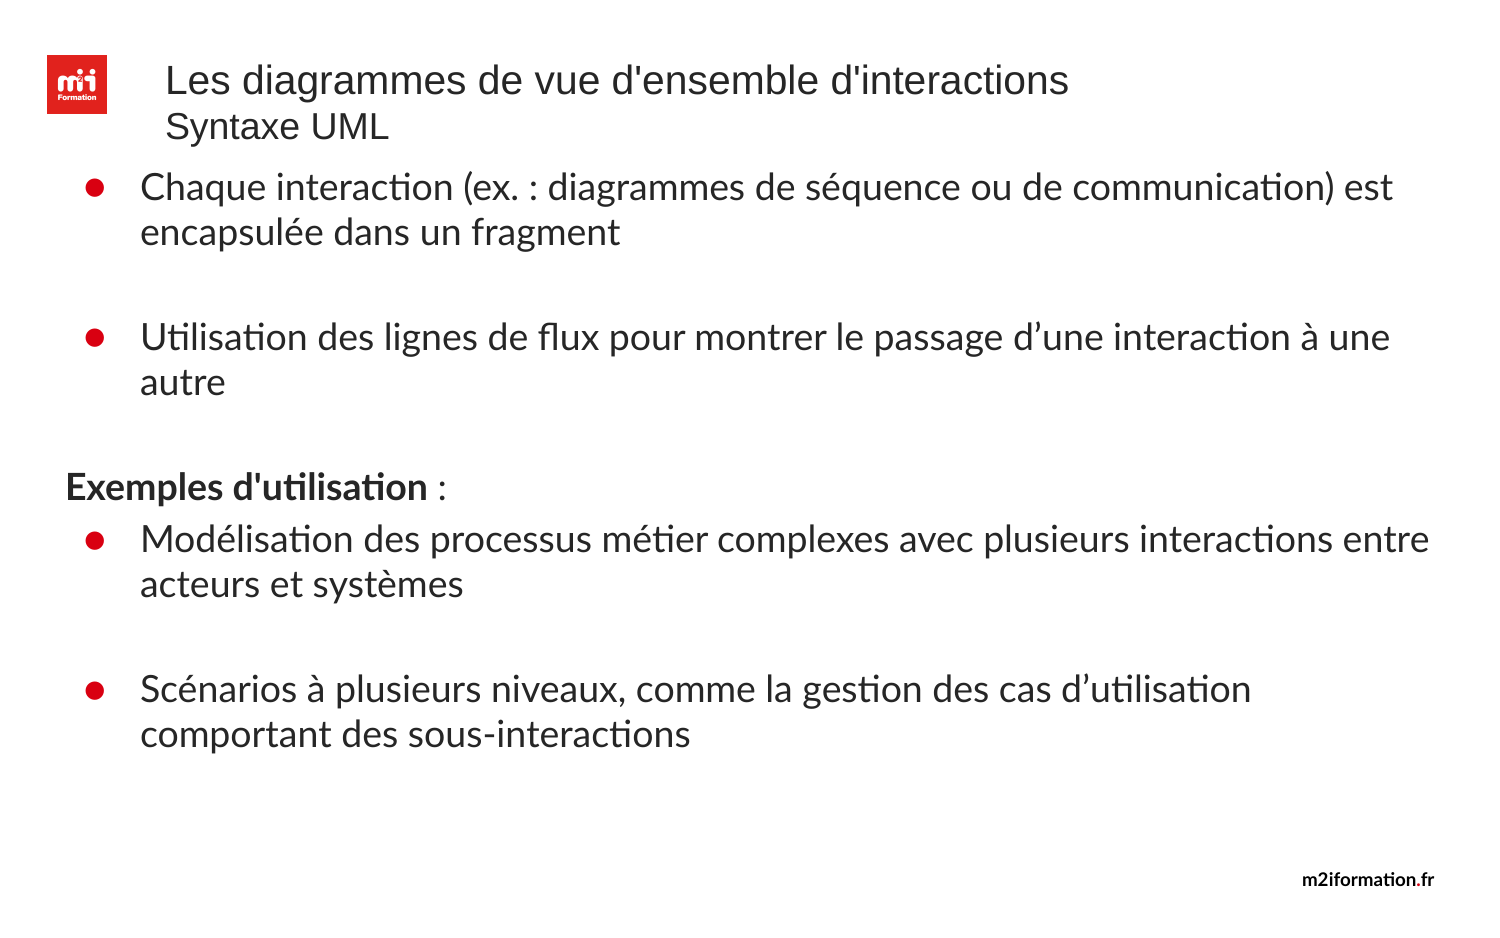

# Les diagrammes de vue d'ensemble d'interactions
Syntaxe UML
Chaque interaction (ex. : diagrammes de séquence ou de communication) est encapsulée dans un fragment

Utilisation des lignes de flux pour montrer le passage d’une interaction à une autre

Exemples d'utilisation :
Modélisation des processus métier complexes avec plusieurs interactions entre acteurs et systèmes

Scénarios à plusieurs niveaux, comme la gestion des cas d’utilisation comportant des sous-interactions